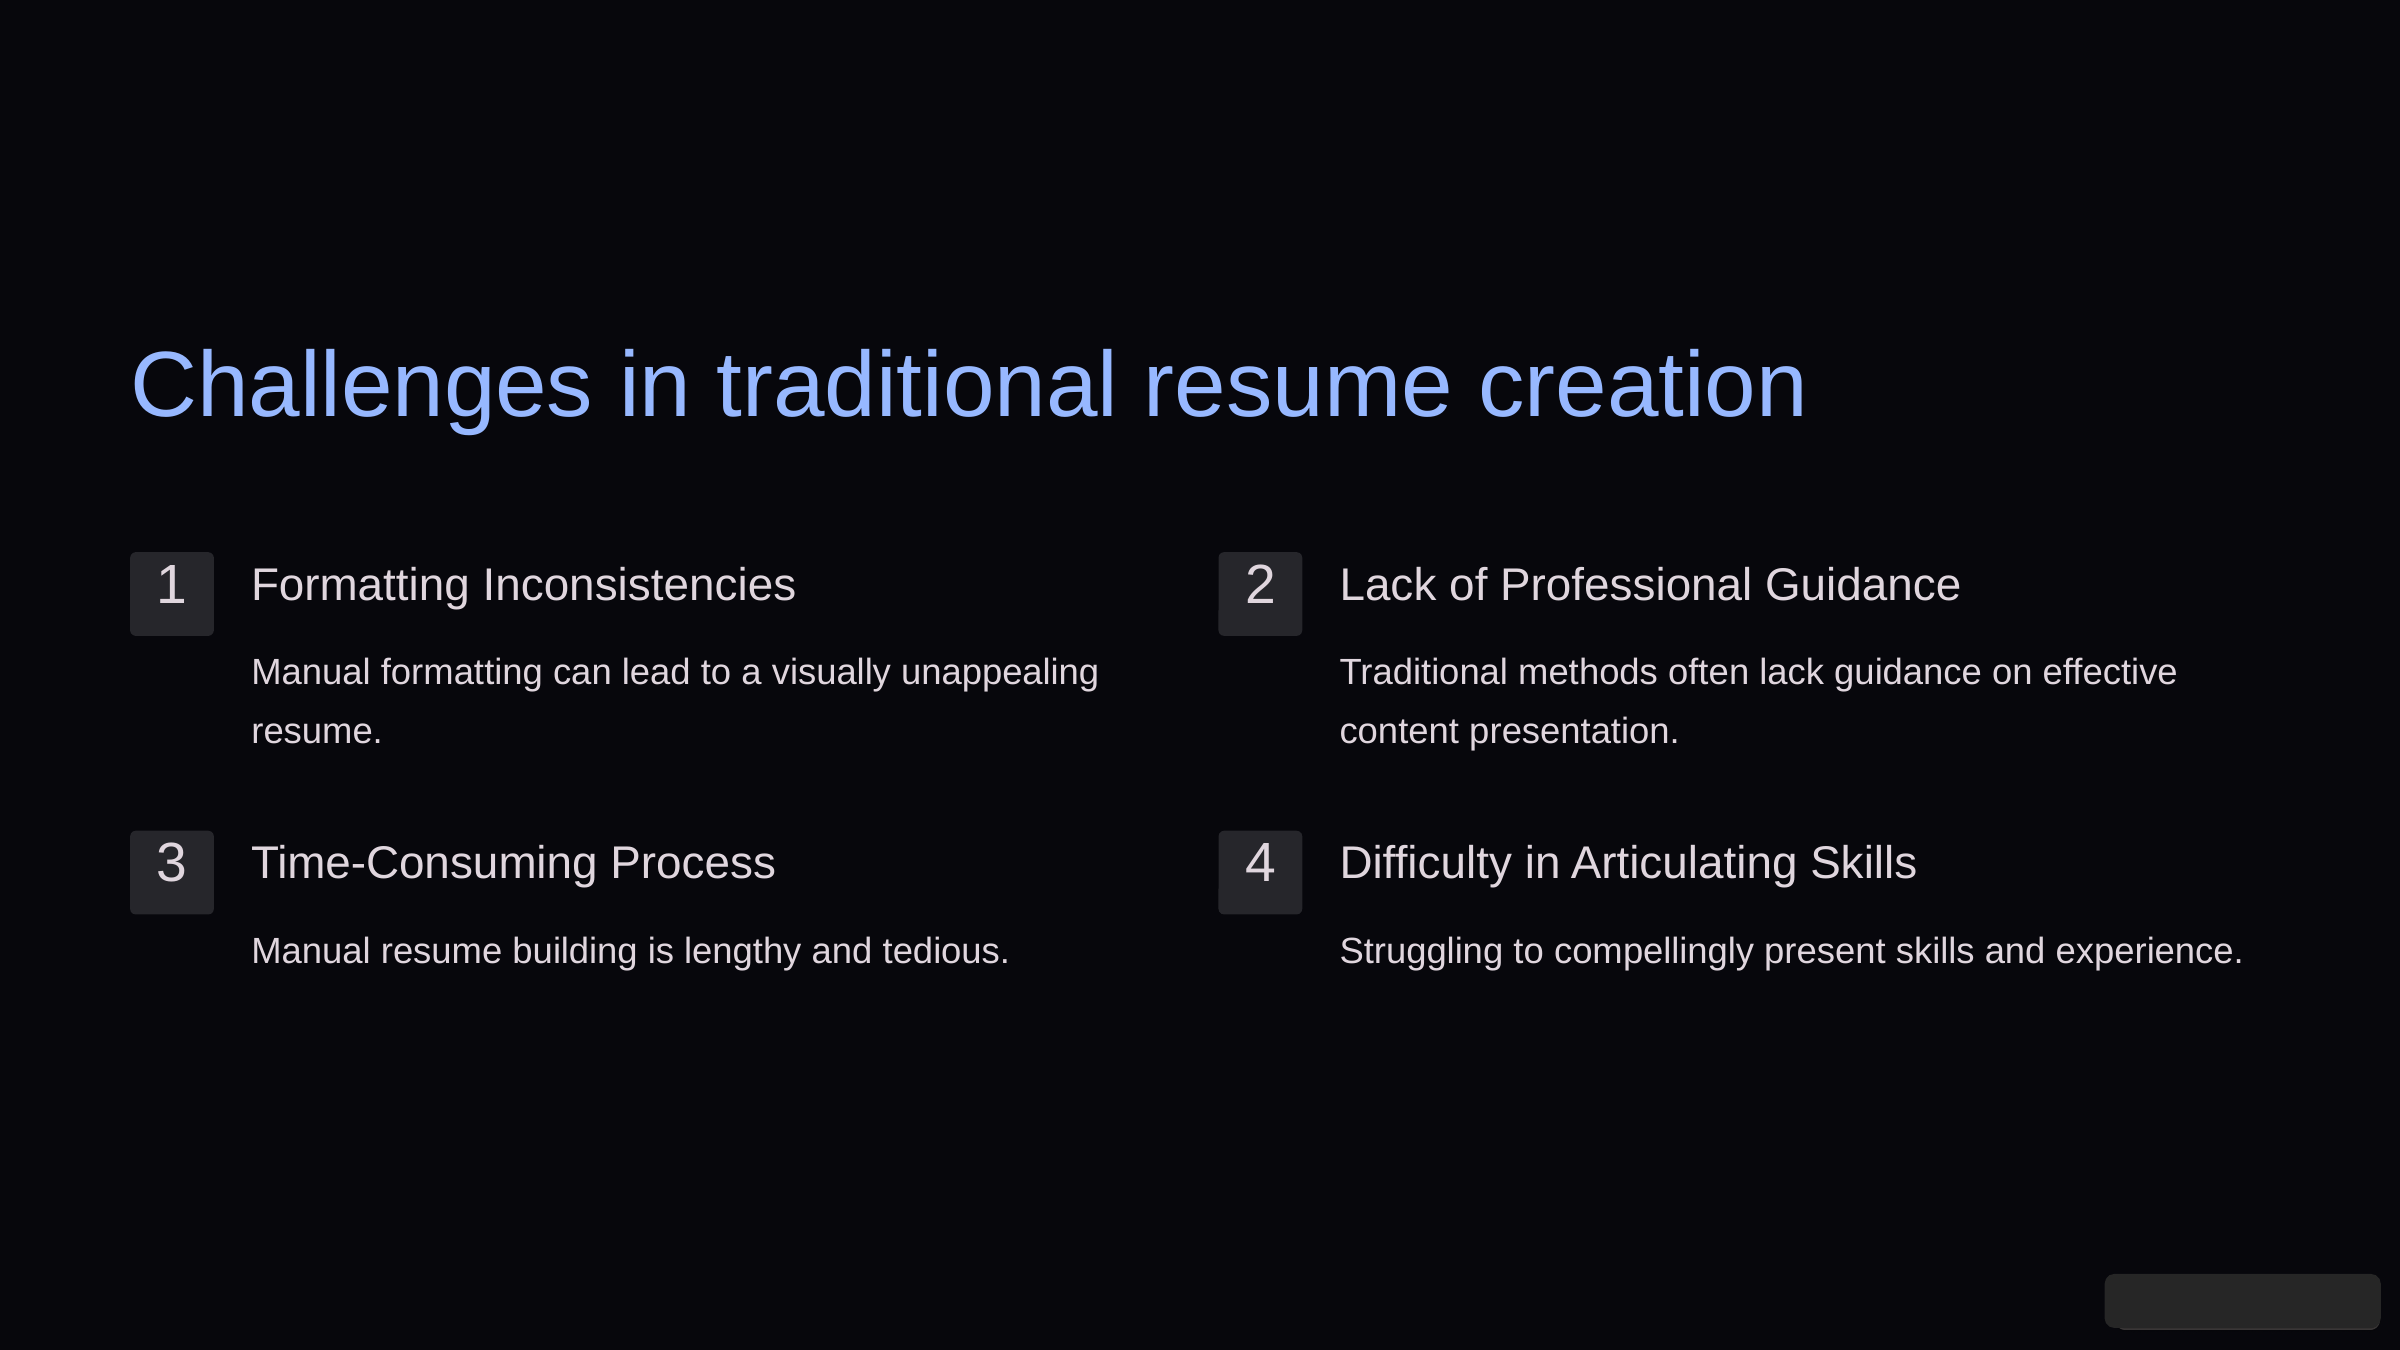

Challenges in traditional resume creation

Formatting Inconsistencies

Lack of Professional Guidance
1
2
Manual formatting can lead to a visually unappealing resume.
Traditional methods often lack guidance on effective content presentation.

Time-Consuming Process

Difficulty in Articulating Skills
3
4
Manual resume building is lengthy and tedious.
Struggling to compellingly present skills and experience.